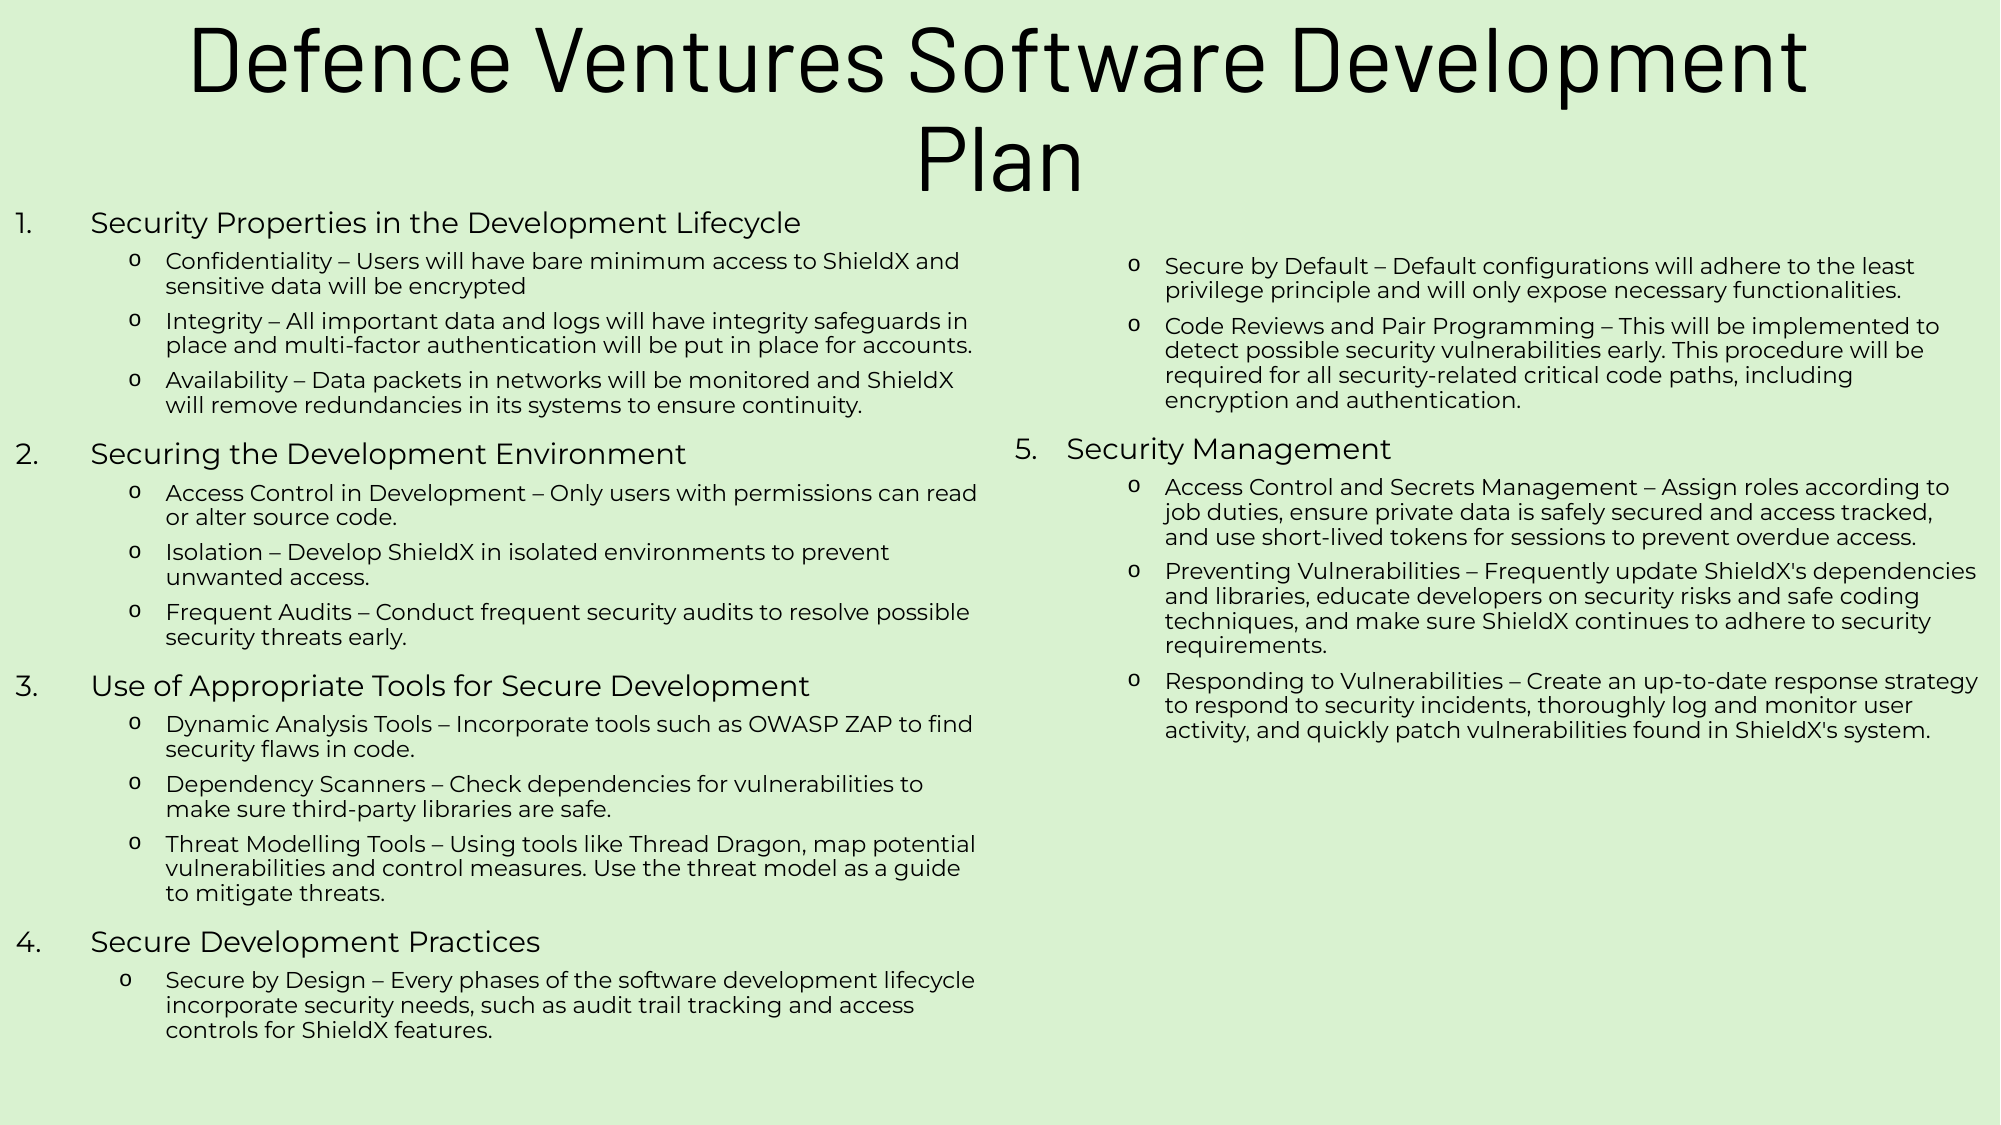

# Defence Ventures Software Development Plan
Security Properties in the Development Lifecycle
Confidentiality – Users will have bare minimum access to ShieldX and sensitive data will be encrypted
Integrity – All important data and logs will have integrity safeguards in place and multi-factor authentication will be put in place for accounts.
Availability – Data packets in networks will be monitored and ShieldX will remove redundancies in its systems to ensure continuity.
Securing the Development Environment
Access Control in Development – Only users with permissions can read or alter source code.
Isolation – Develop ShieldX in isolated environments to prevent unwanted access.
Frequent Audits – Conduct frequent security audits to resolve possible security threats early.
Use of Appropriate Tools for Secure Development
Dynamic Analysis Tools – Incorporate tools such as OWASP ZAP to find security flaws in code.
Dependency Scanners – Check dependencies for vulnerabilities to make sure third-party libraries are safe.
Threat Modelling Tools – Using tools like Thread Dragon, map potential vulnerabilities and control measures. Use the threat model as a guide to mitigate threats.
Secure Development Practices
Secure by Design – Every phases of the software development lifecycle incorporate security needs, such as audit trail tracking and access controls for ShieldX features.

Secure by Default – Default configurations will adhere to the least privilege principle and will only expose necessary functionalities.
Code Reviews and Pair Programming – This will be implemented to detect possible security vulnerabilities early. This procedure will be required for all security-related critical code paths, including encryption and authentication.
5. Security Management
Access Control and Secrets Management – Assign roles according to job duties, ensure private data is safely secured and access tracked, and use short-lived tokens for sessions to prevent overdue access.
Preventing Vulnerabilities – Frequently update ShieldX's dependencies and libraries, educate developers on security risks and safe coding techniques, and make sure ShieldX continues to adhere to security requirements.
Responding to Vulnerabilities – Create an up-to-date response strategy to respond to security incidents, thoroughly log and monitor user activity, and quickly patch vulnerabilities found in ShieldX's system.